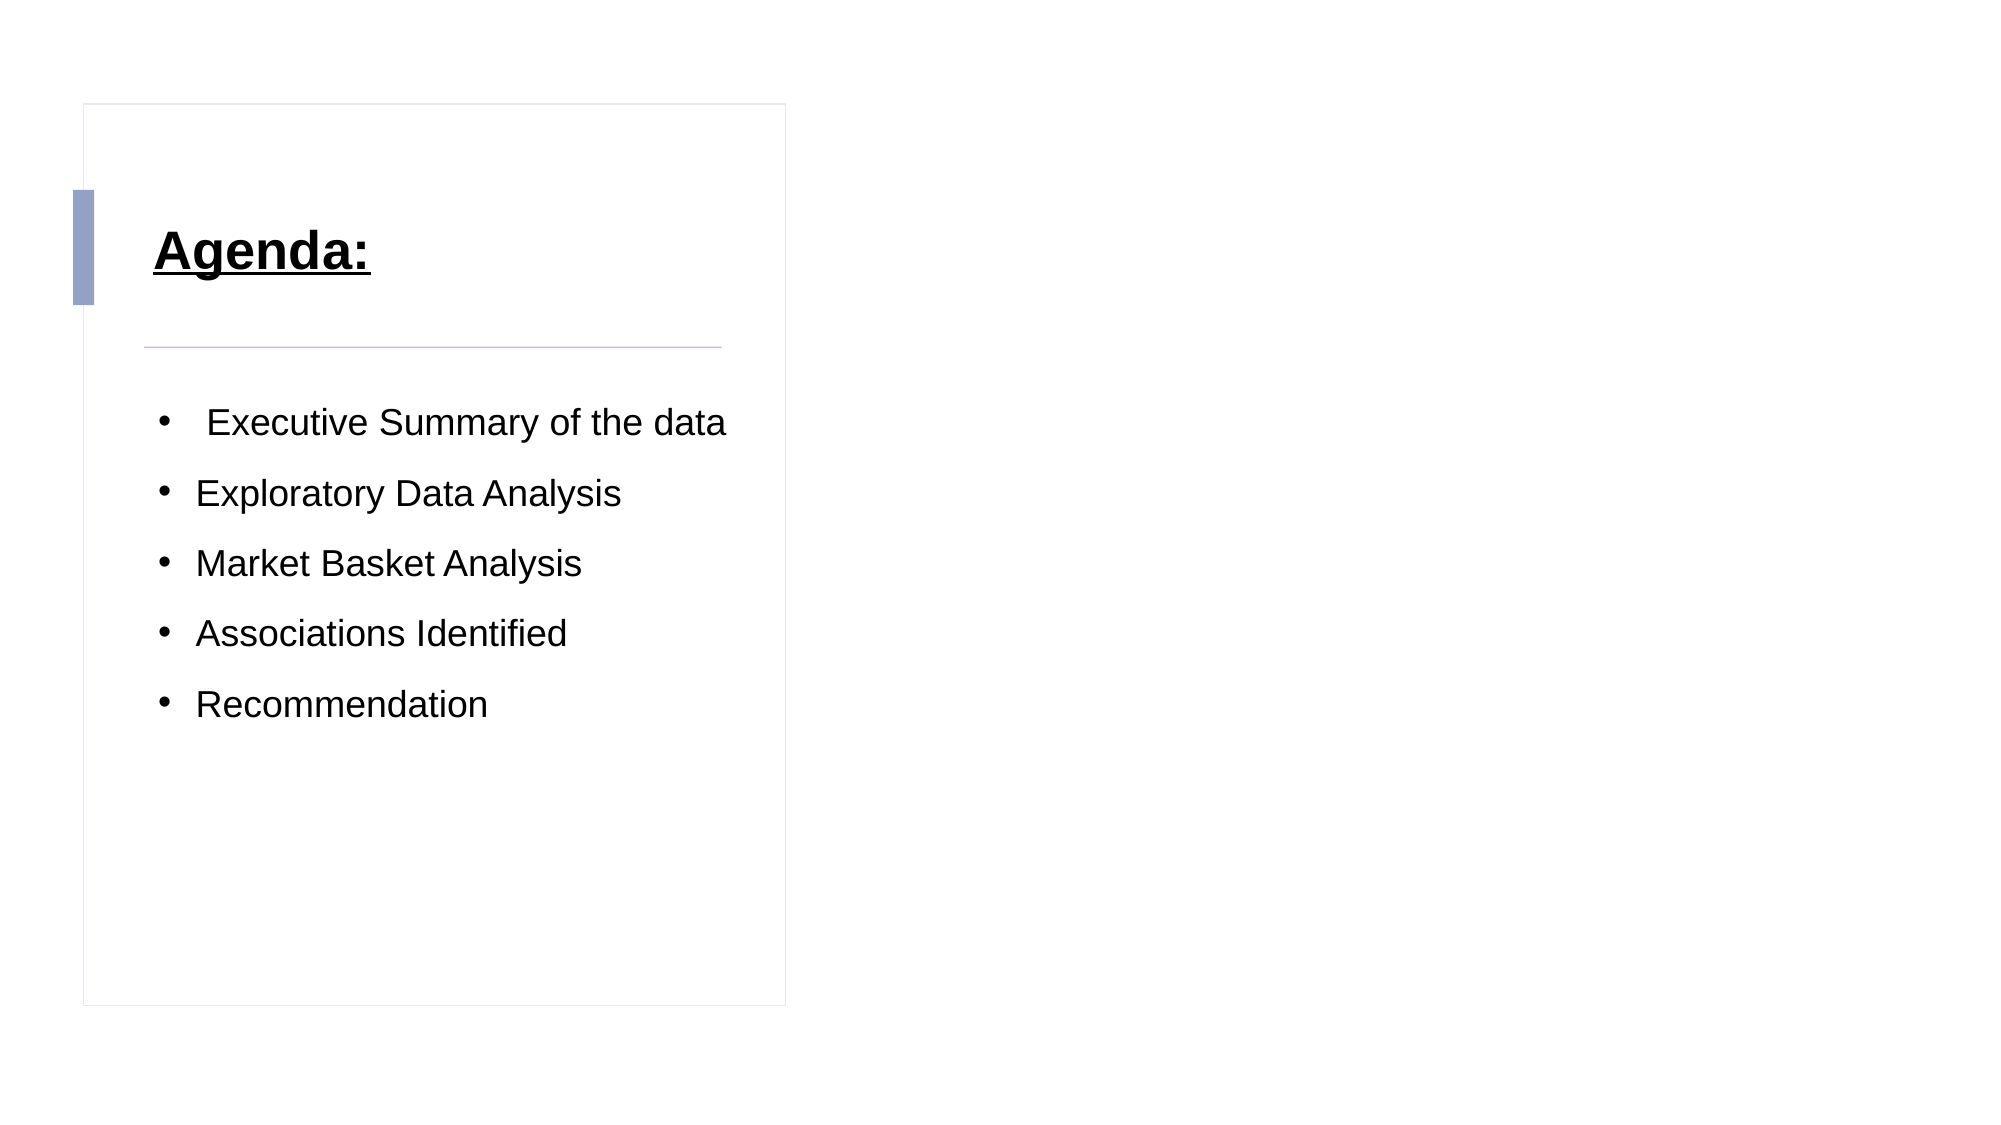

# Agenda:

 Executive Summary of the data
Exploratory Data Analysis
Market Basket Analysis
Associations Identified
Recommendation